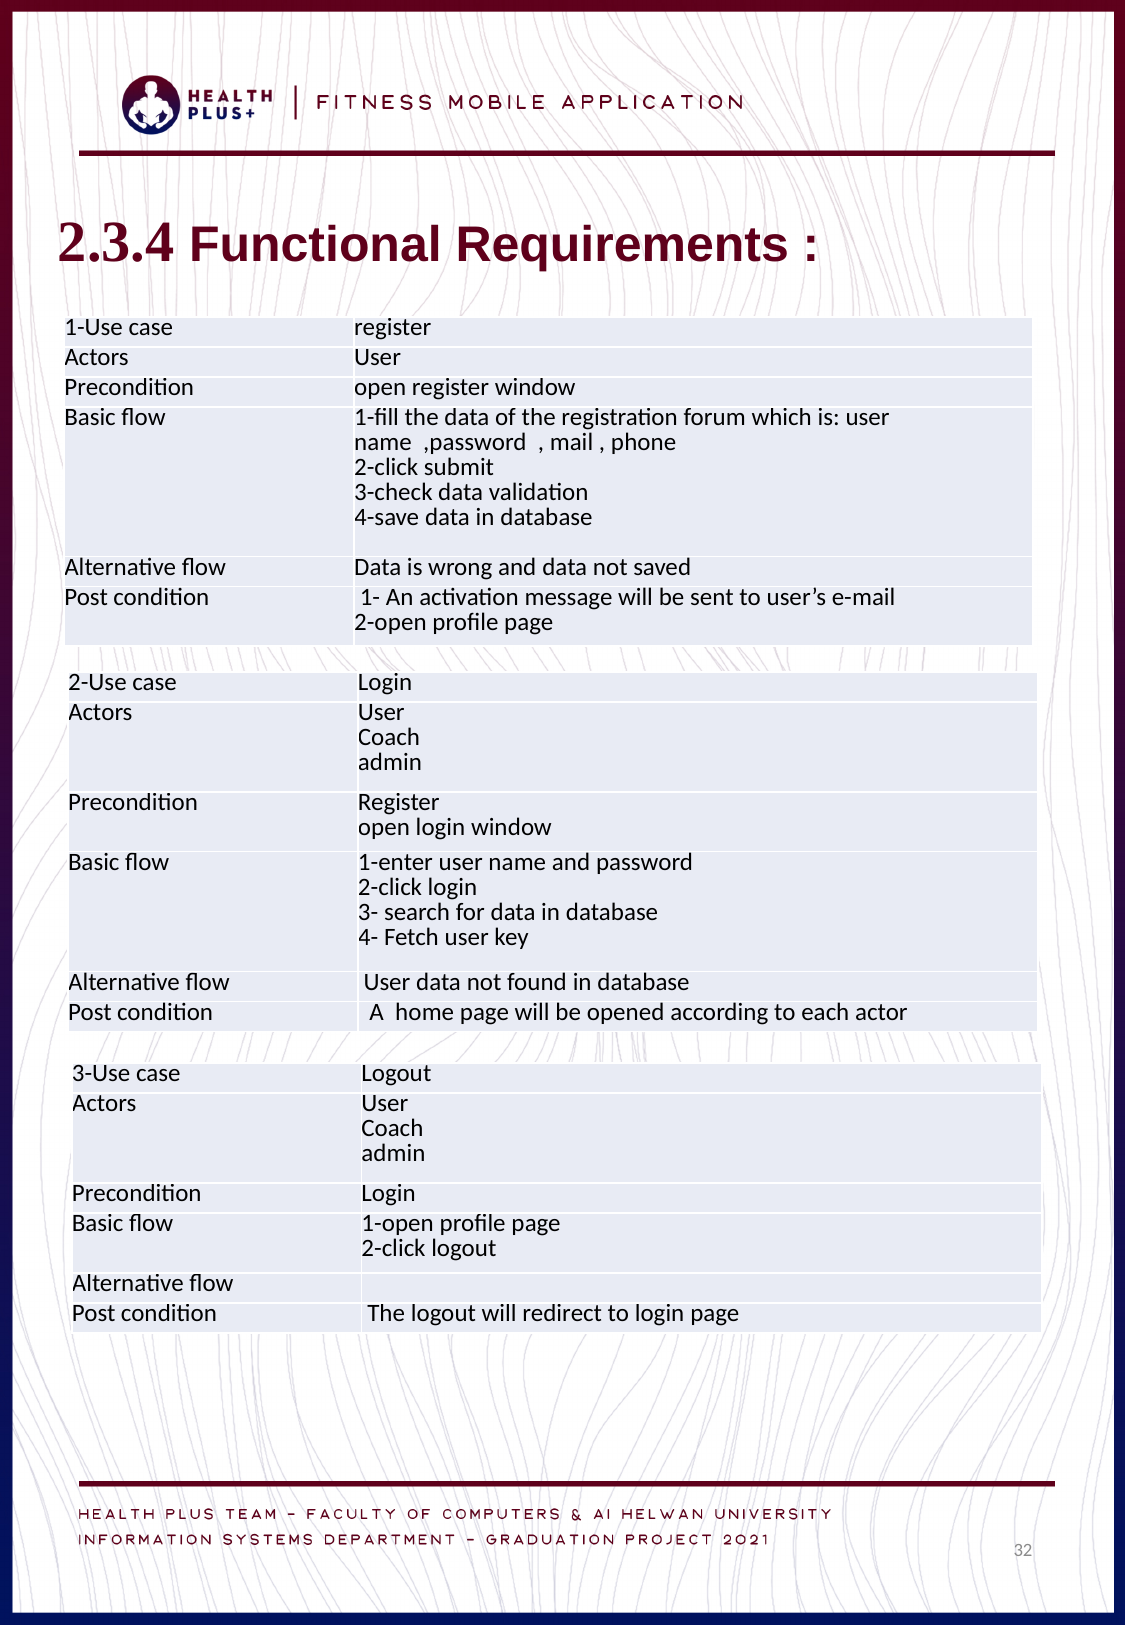

2.3.4 Functional Requirements :

| 1-Use case | register |
| --- | --- |
| Actors | User |
| Precondition | open register window |
| Basic flow | 1-fill the data of the registration forum which is: user name ,password , mail , phone 2-click submit 3-check data validation 4-save data in database |
| Alternative flow | Data is wrong and data not saved |
| Post condition | 1- An activation message will be sent to user’s e-mail 2-open profile page |
| 2-Use case | Login |
| --- | --- |
| Actors | User Coach admin |
| Precondition | Register open login window |
| Basic flow | 1-enter user name and password 2-click login 3- search for data in database 4- Fetch user key |
| Alternative flow | User data not found in database |
| Post condition | A home page will be opened according to each actor |
| 3-Use case | Logout |
| --- | --- |
| Actors | User Coach admin |
| Precondition | Login |
| Basic flow | 1-open profile page 2-click logout |
| Alternative flow |  |
| Post condition | The logout will redirect to login page |
32